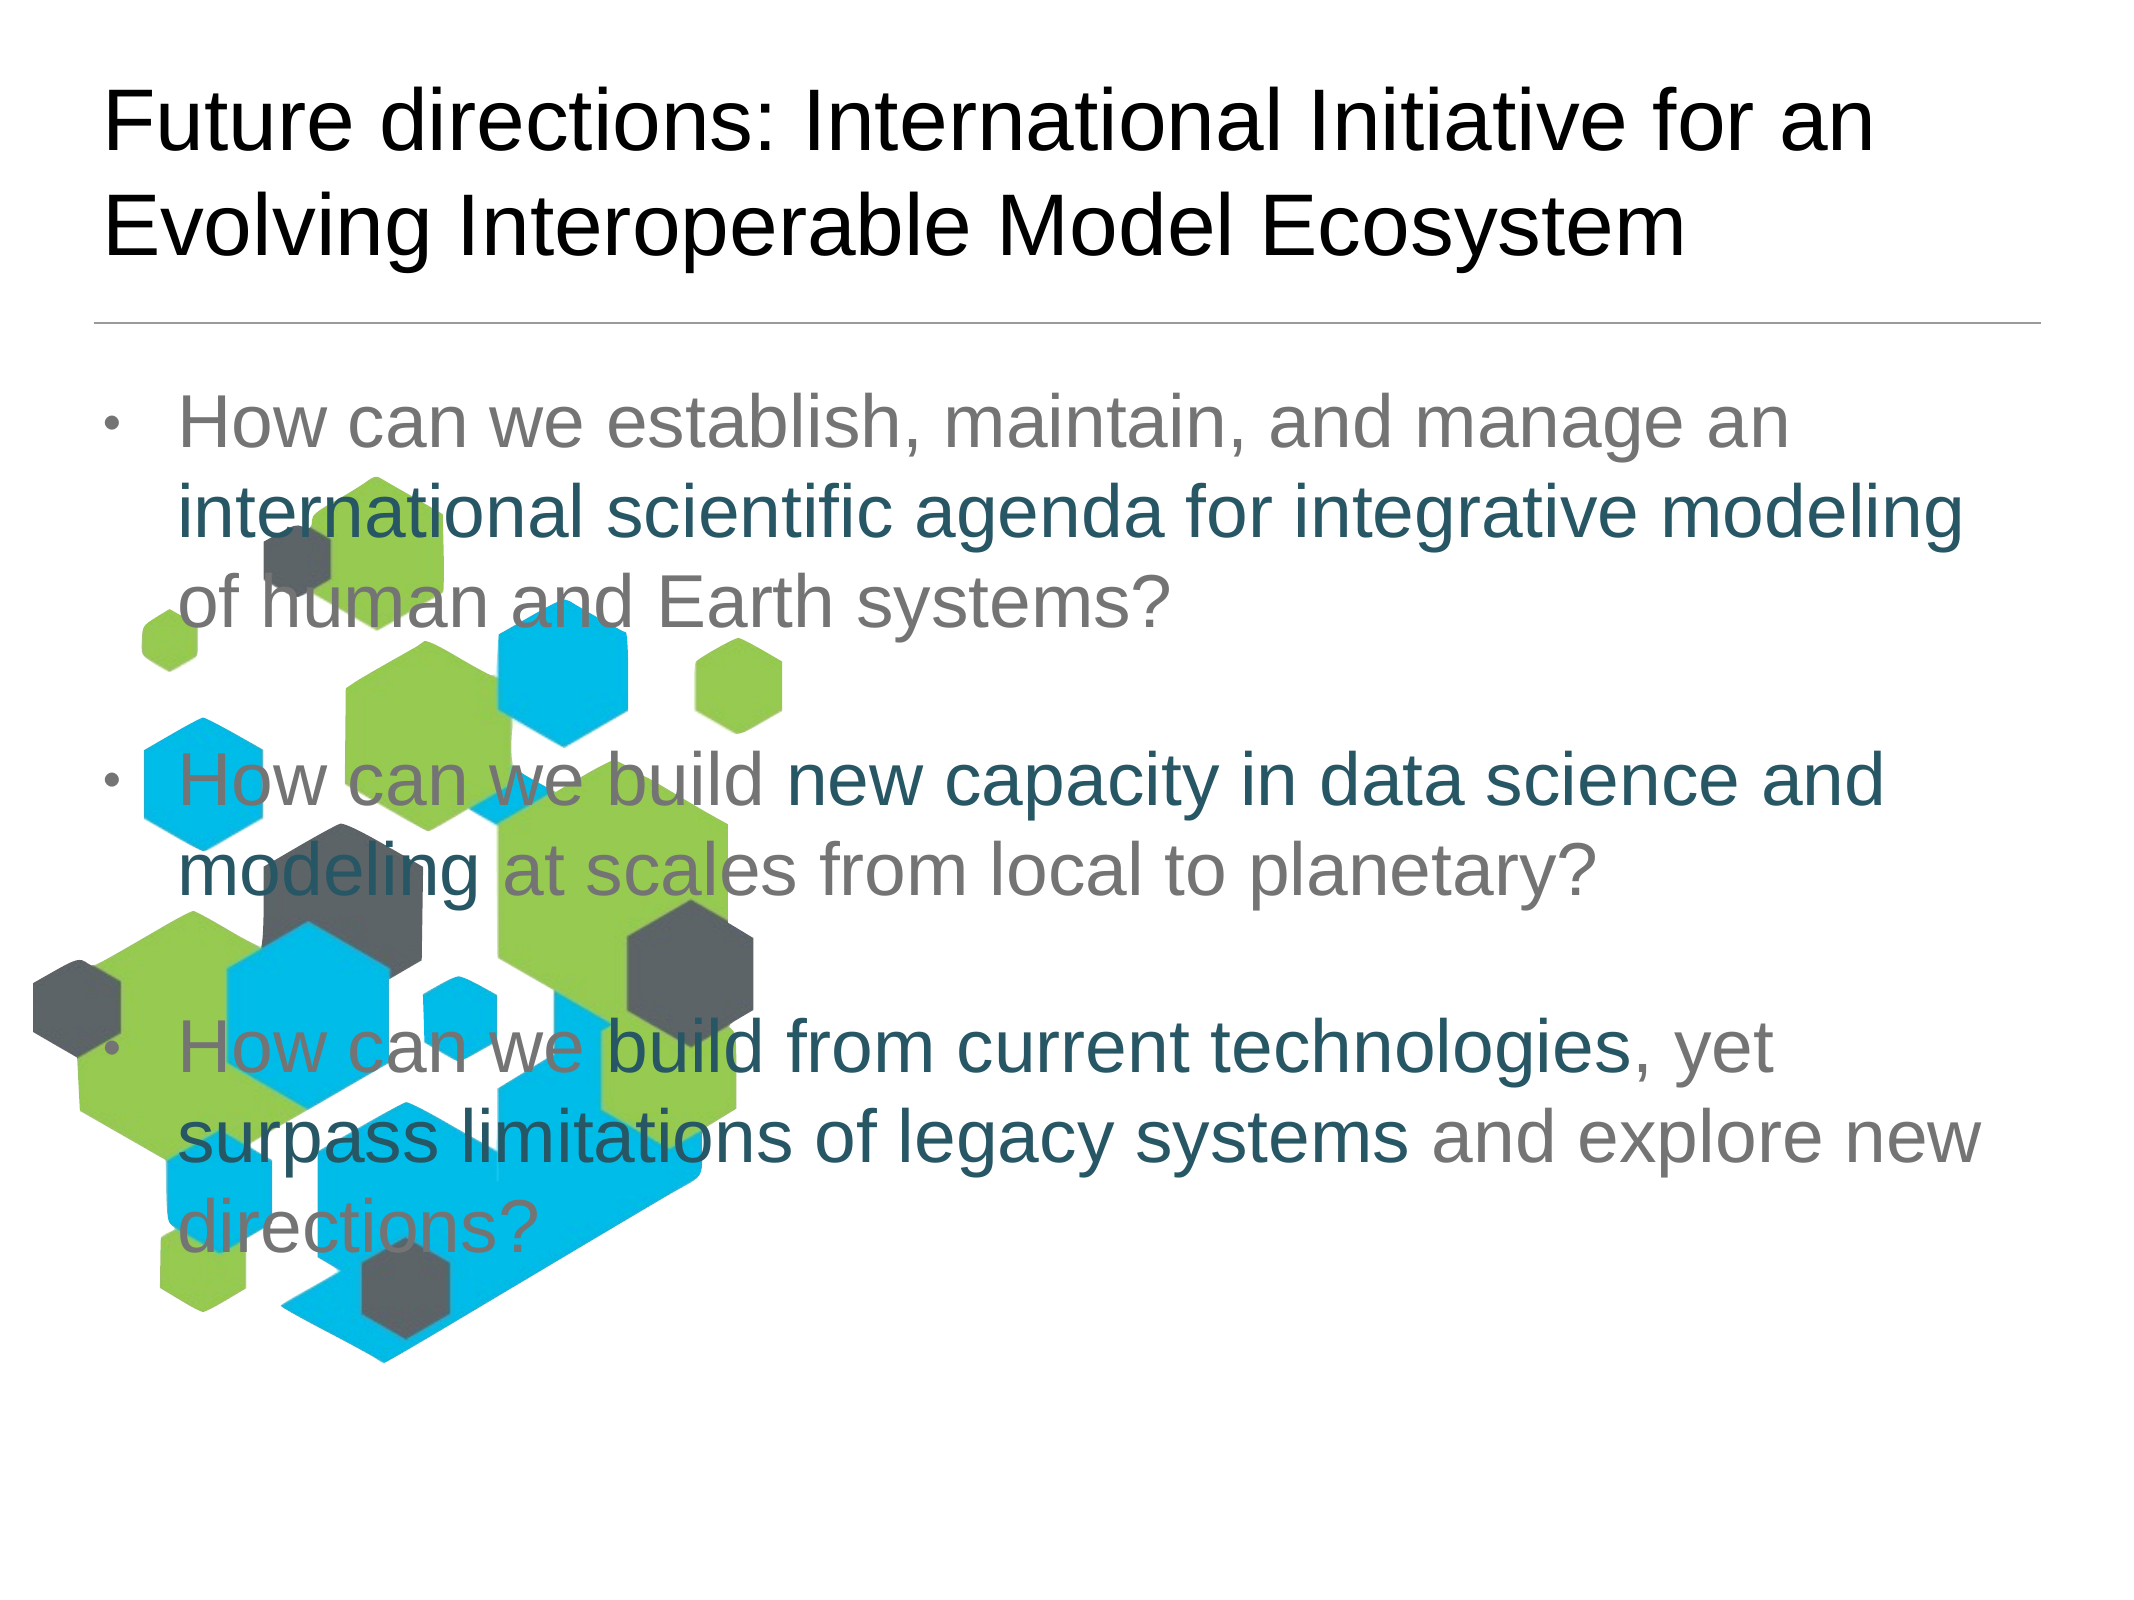

# Future directions: International Initiative for an Evolving Interoperable Model Ecosystem
How can we establish, maintain, and manage an
international scientific agenda for integrative modeling of human and Earth systems?
How can we build new capacity in data science and modeling at scales from local to planetary?
How can we build from current technologies, yet surpass limitations of legacy systems and explore new directions?